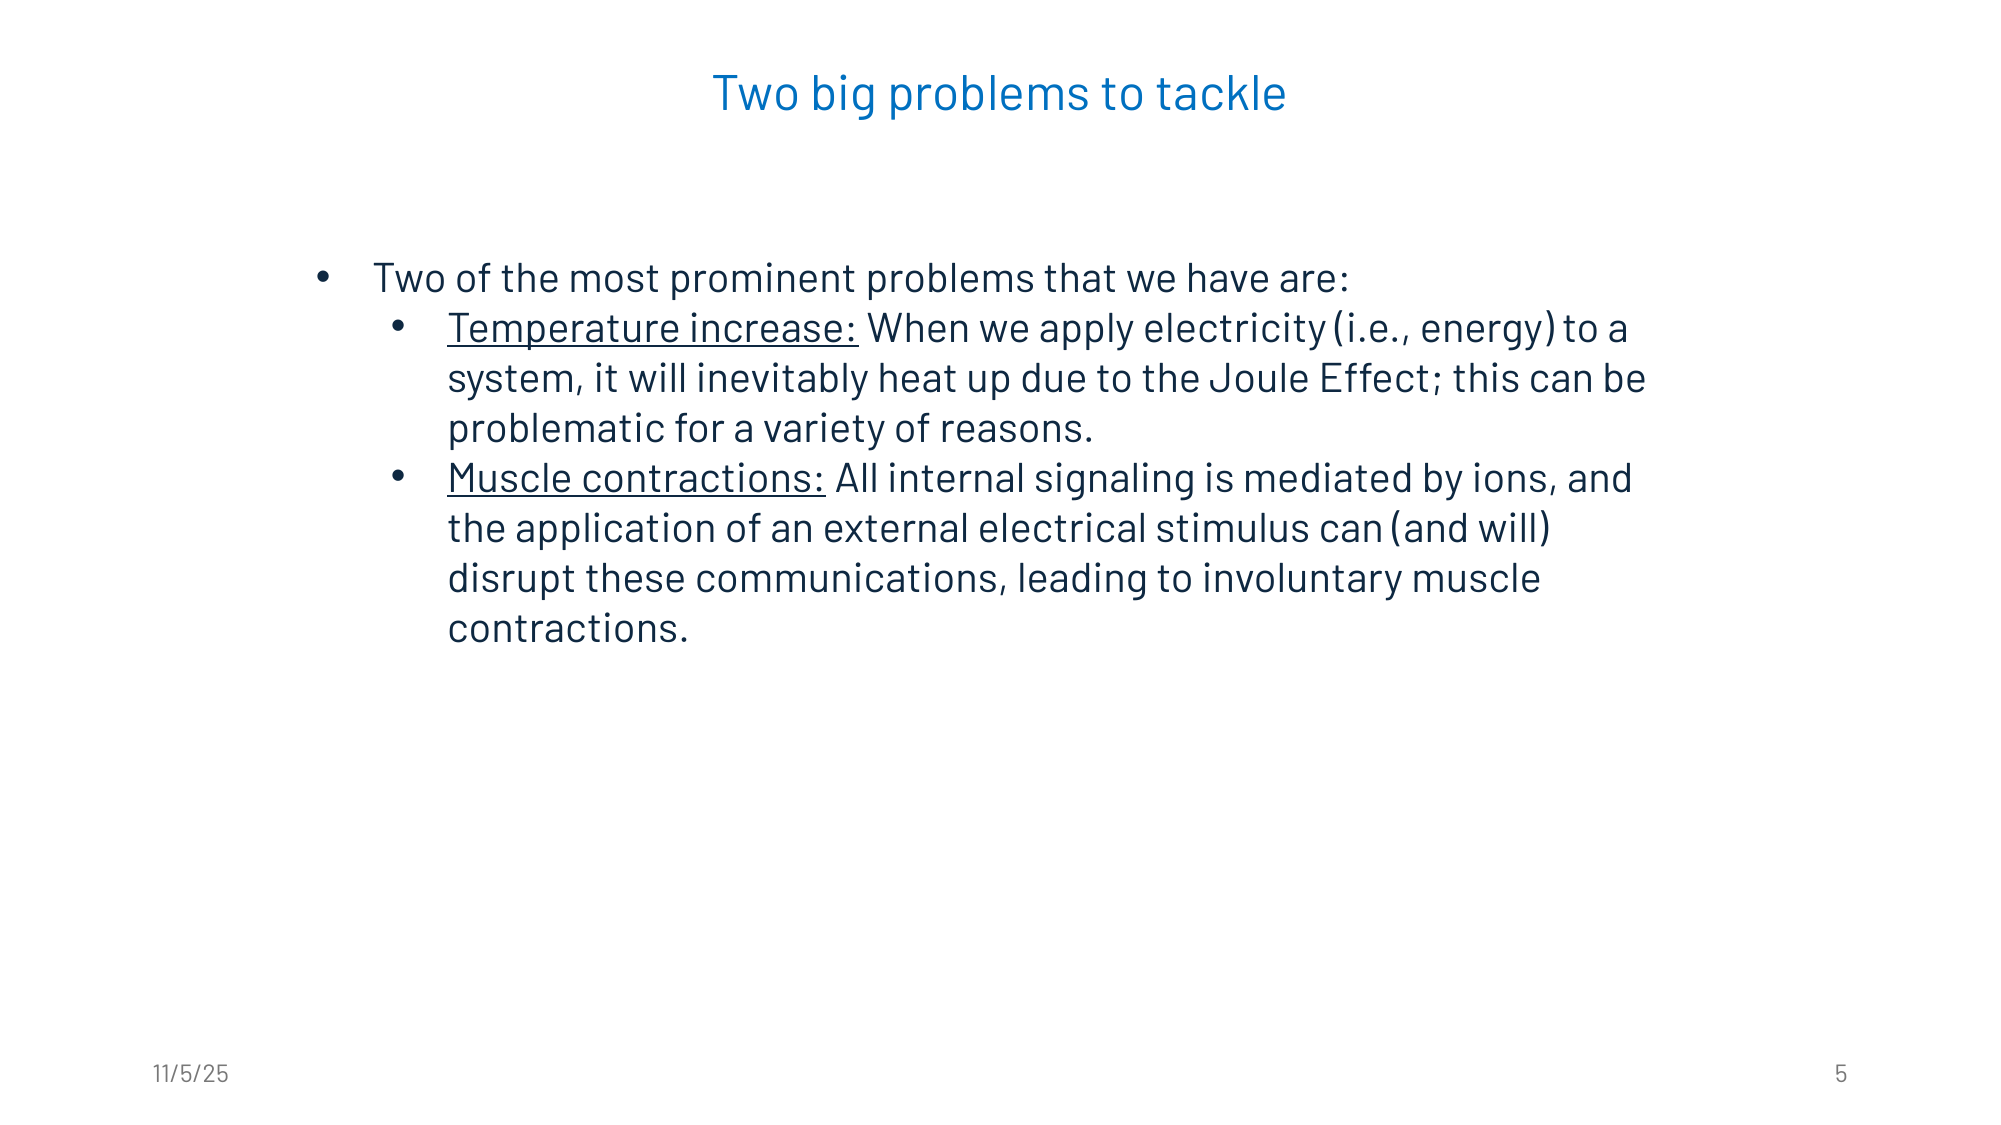

Two big problems to tackle
Two of the most prominent problems that we have are:
Temperature increase: When we apply electricity (i.e., energy) to a system, it will inevitably heat up due to the Joule Effect; this can be problematic for a variety of reasons.
Muscle contractions: All internal signaling is mediated by ions, and the application of an external electrical stimulus can (and will) disrupt these communications, leading to involuntary muscle contractions.

11/5/25
5